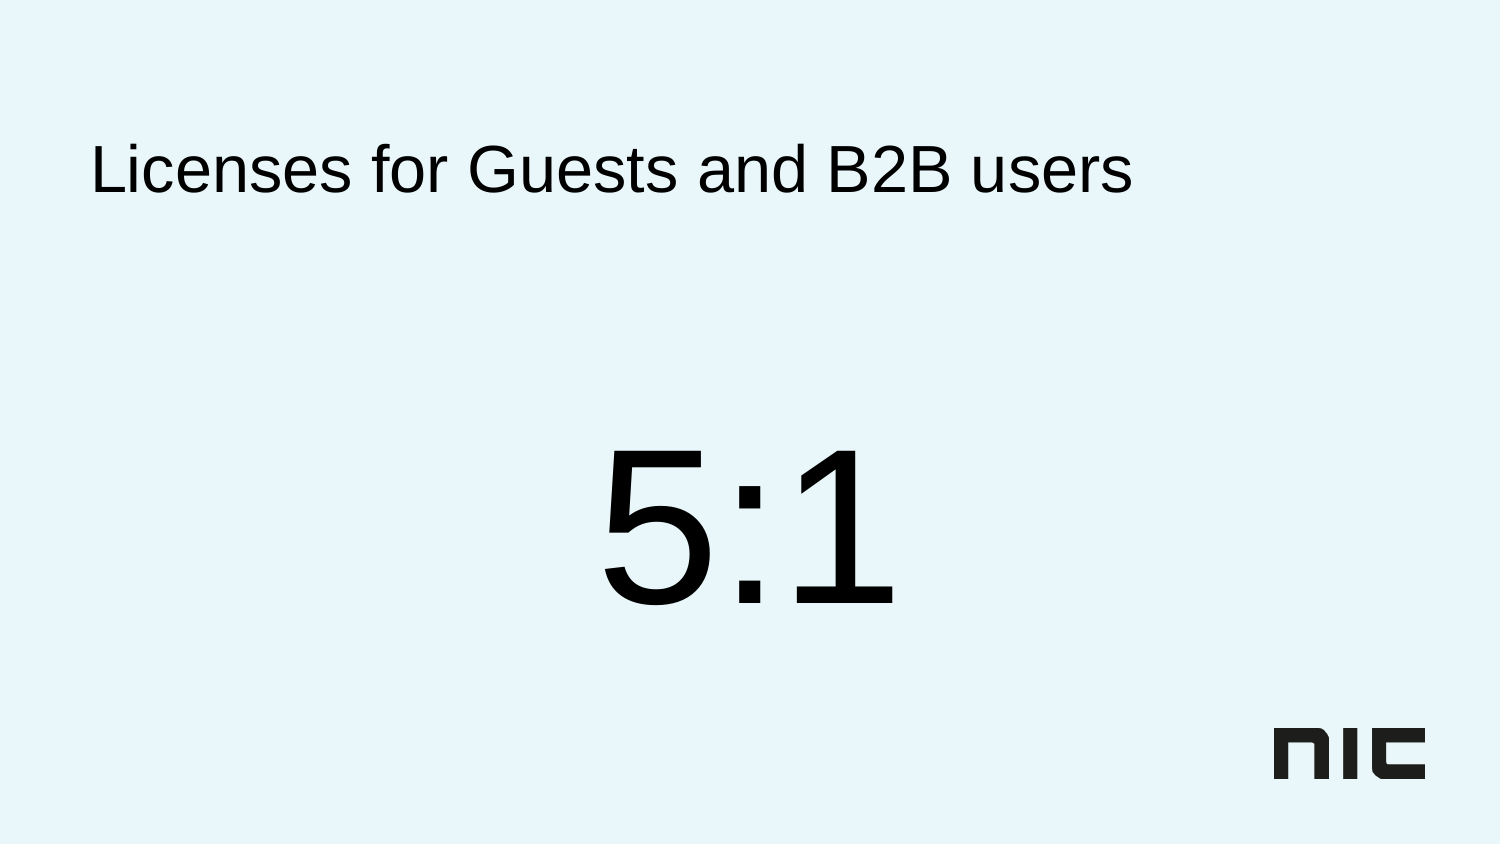

# Licenses for Guests and B2B users
5:1